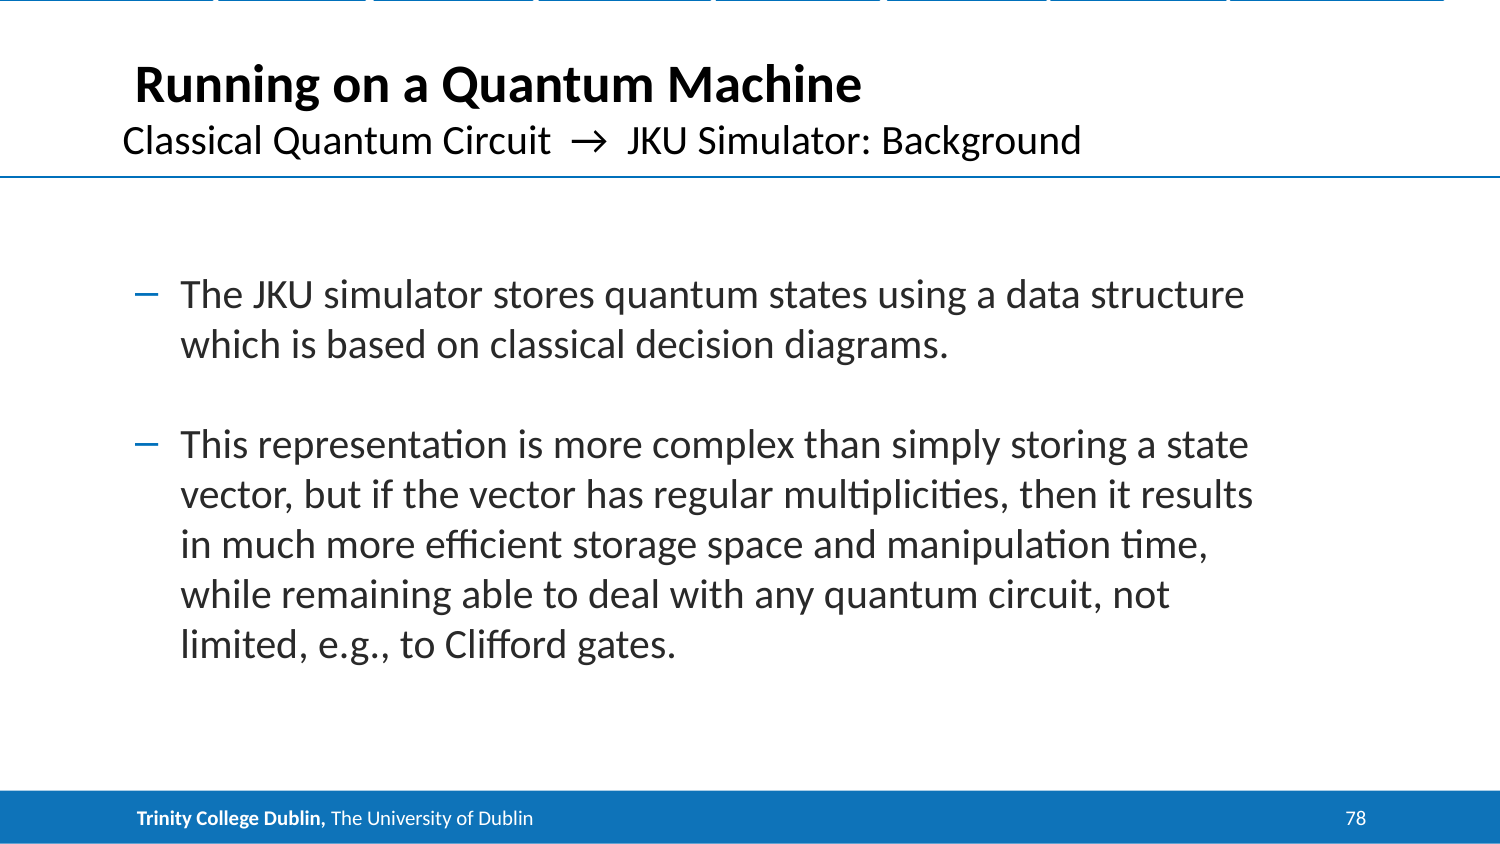

Introduction & background
The Circuits
Data Encoding
Quantum
    Run
Classical
   Run
Results
   Future
   Work
Conclusion
# Running on a Quantum Machine
Classical Quantum Circuit  →  JKU Simulator: Background

The JKU simulator stores quantum states using a data structure which is based on classical decision diagrams.

This representation is more complex than simply storing a state vector, but if the vector has regular multiplicities, then it results in much more efficient storage space and manipulation time, while remaining able to deal with any quantum circuit, not limited, e.g., to Clifford gates.